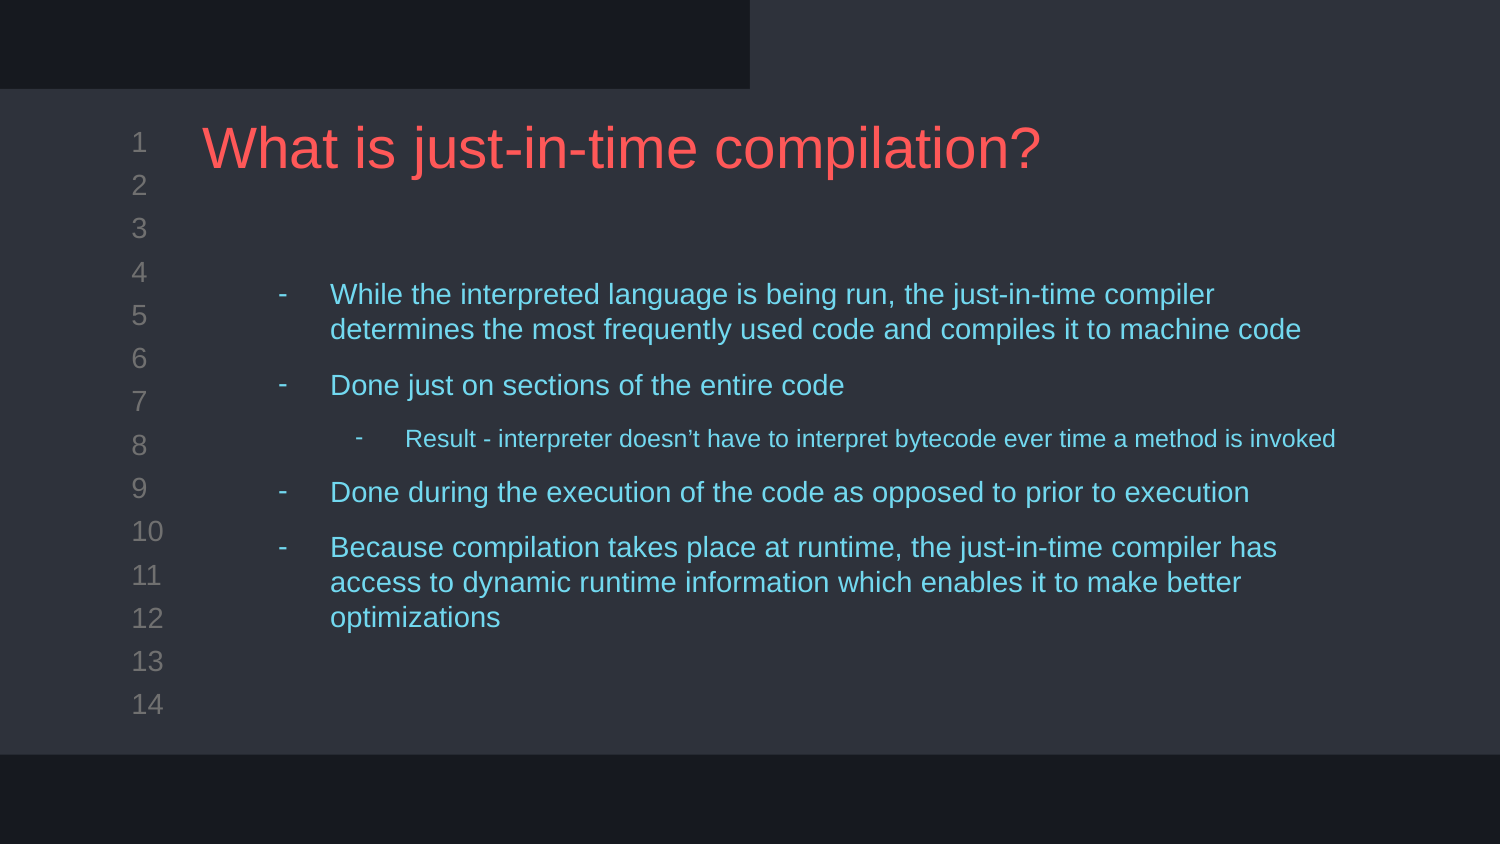

# What is just-in-time compilation?
While the interpreted language is being run, the just-in-time compiler determines the most frequently used code and compiles it to machine code
Done just on sections of the entire code
Result - interpreter doesn’t have to interpret bytecode ever time a method is invoked
Done during the execution of the code as opposed to prior to execution
Because compilation takes place at runtime, the just-in-time compiler has access to dynamic runtime information which enables it to make better optimizations